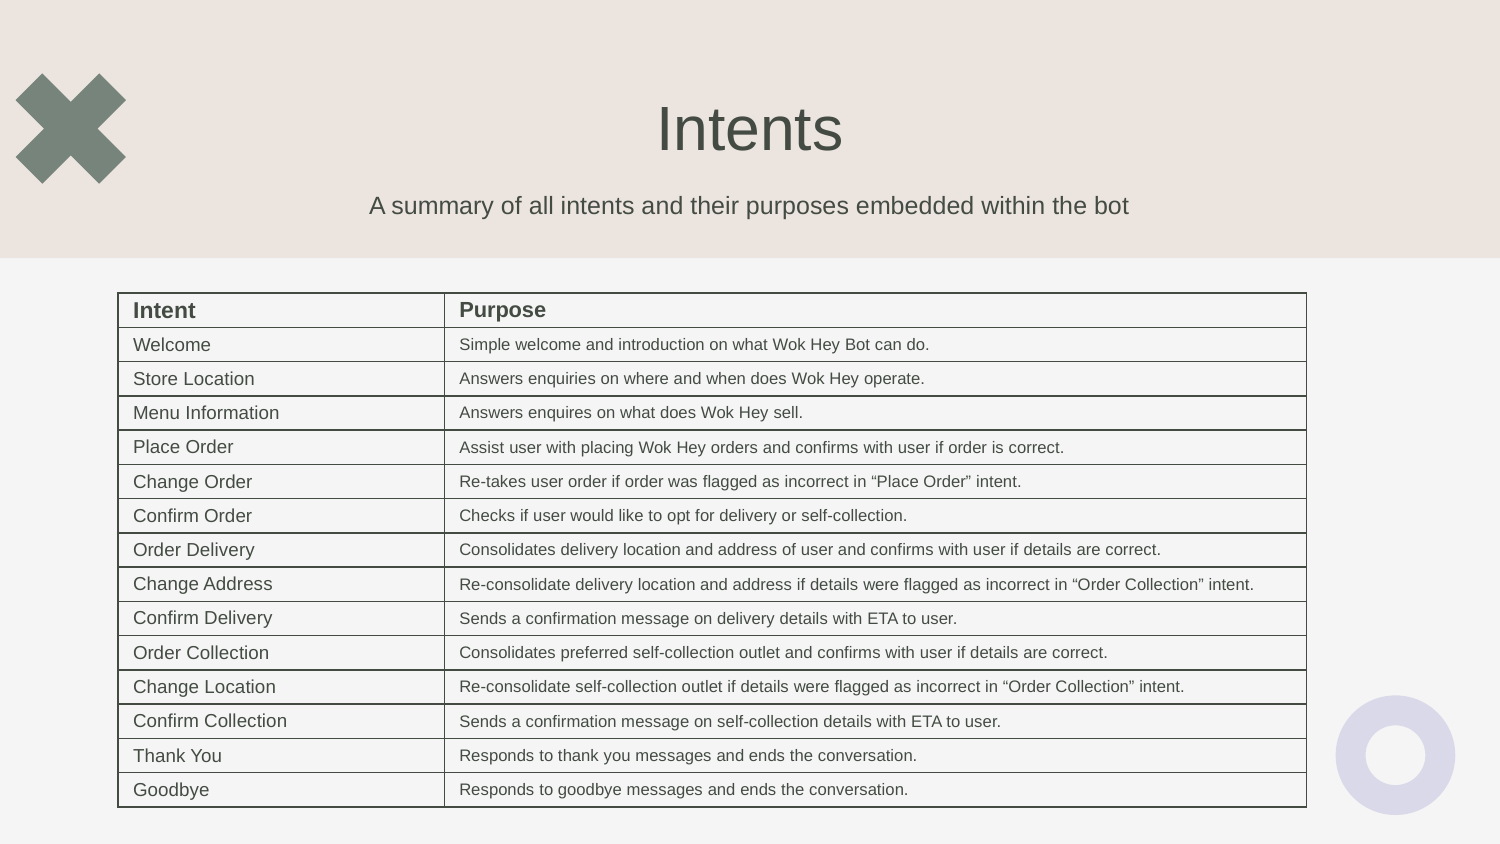

# Intents
A summary of all intents and their purposes embedded within the bot
| Intent | Purpose |
| --- | --- |
| Welcome | Simple welcome and introduction on what Wok Hey Bot can do. |
| Store Location | Answers enquiries on where and when does Wok Hey operate. |
| Menu Information | Answers enquires on what does Wok Hey sell. |
| Place Order | Assist user with placing Wok Hey orders and confirms with user if order is correct. |
| Change Order | Re-takes user order if order was flagged as incorrect in “Place Order” intent. |
| Confirm Order | Checks if user would like to opt for delivery or self-collection. |
| Order Delivery | Consolidates delivery location and address of user and confirms with user if details are correct. |
| Change Address | Re-consolidate delivery location and address if details were flagged as incorrect in “Order Collection” intent. |
| Confirm Delivery | Sends a confirmation message on delivery details with ETA to user. |
| Order Collection | Consolidates preferred self-collection outlet and confirms with user if details are correct. |
| Change Location | Re-consolidate self-collection outlet if details were flagged as incorrect in “Order Collection” intent. |
| Confirm Collection | Sends a confirmation message on self-collection details with ETA to user. |
| Thank You | Responds to thank you messages and ends the conversation. |
| Goodbye | Responds to goodbye messages and ends the conversation. |